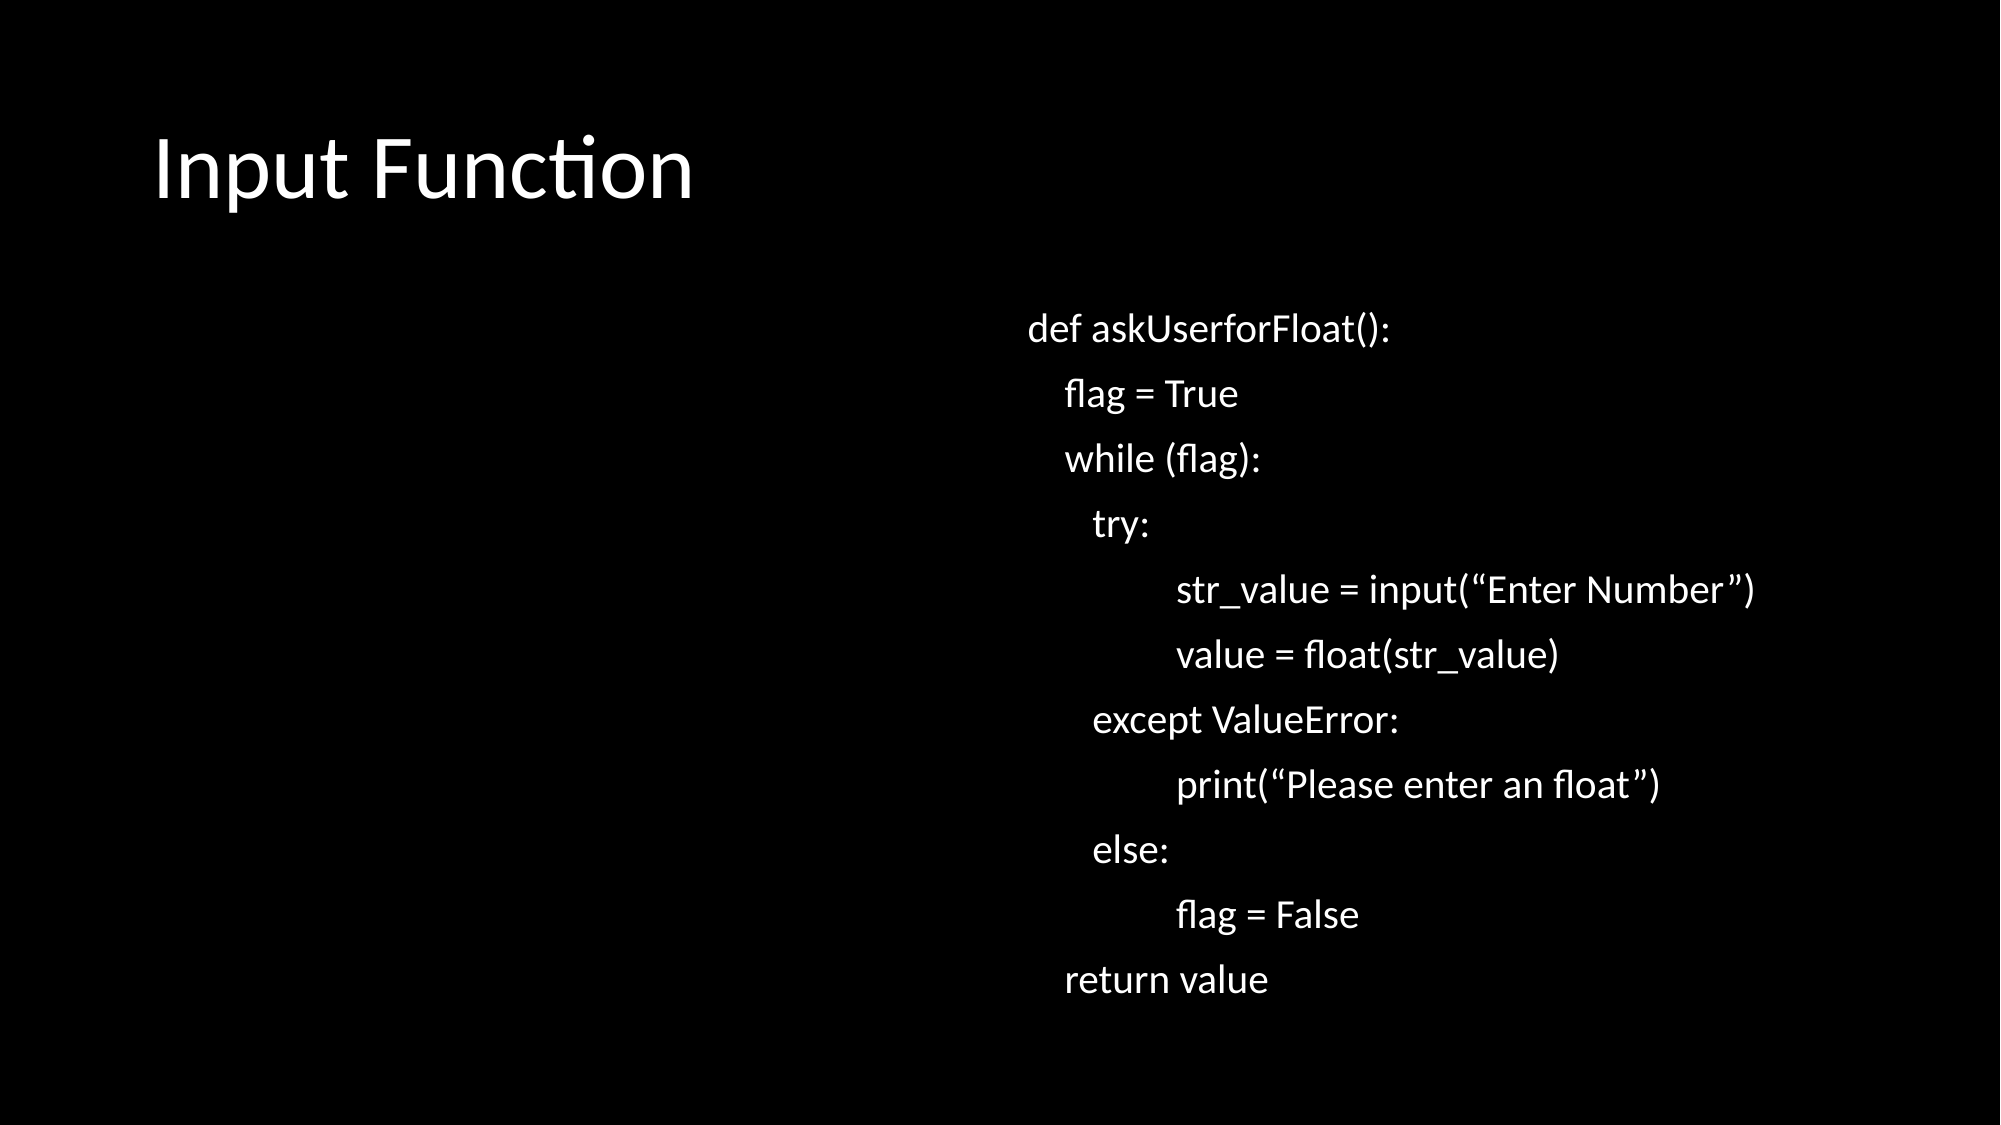

# Input Function
def askUserforFloat():
    flag = True
    while (flag):
       try:
	str_value = input(“Enter Number”)
	value = float(str_value)
       except ValueError:
	print(“Please enter an float”)
       else:
	flag = False
    return value